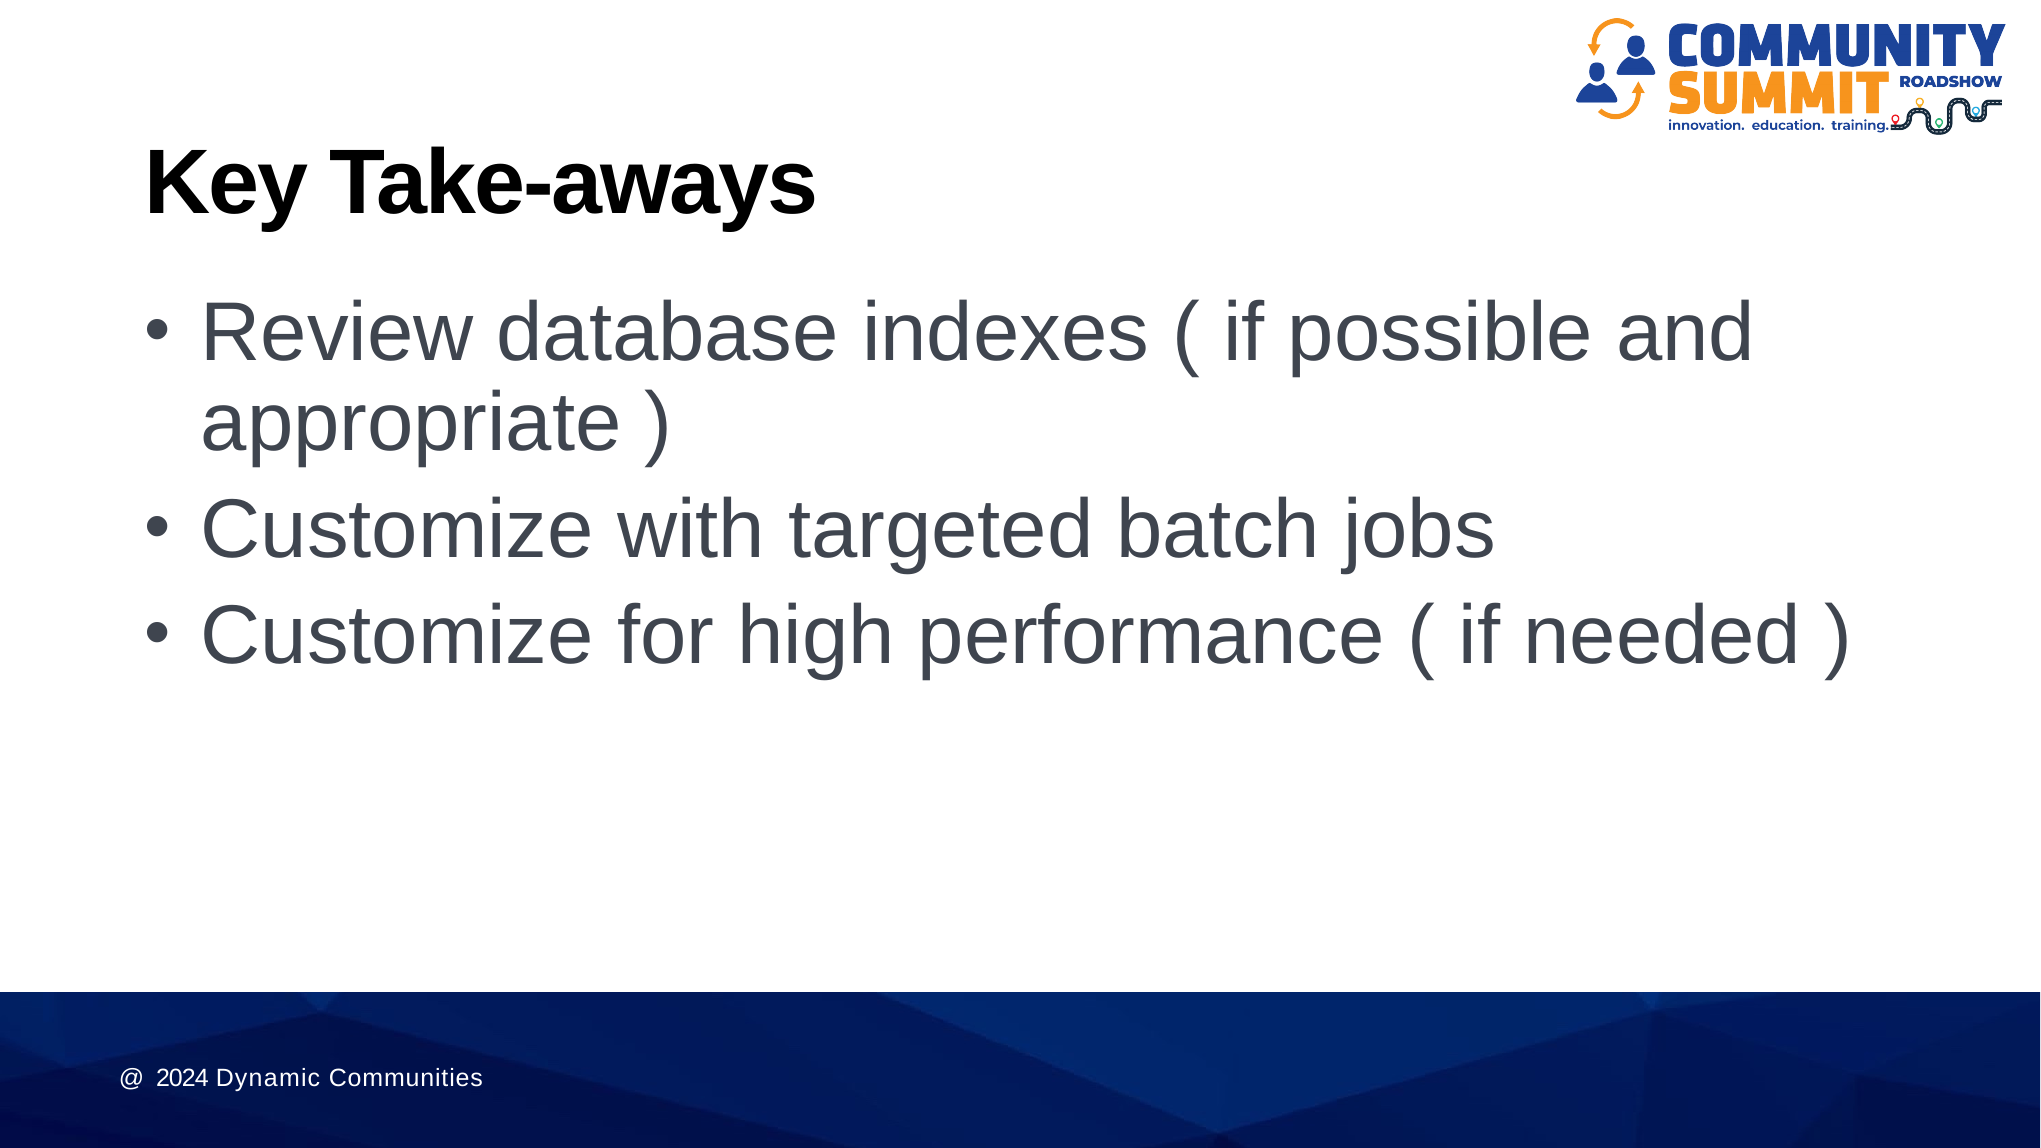

# Key Take-aways
Review database indexes ( if possible and appropriate )
Customize with targeted batch jobs
Customize for high performance ( if needed )